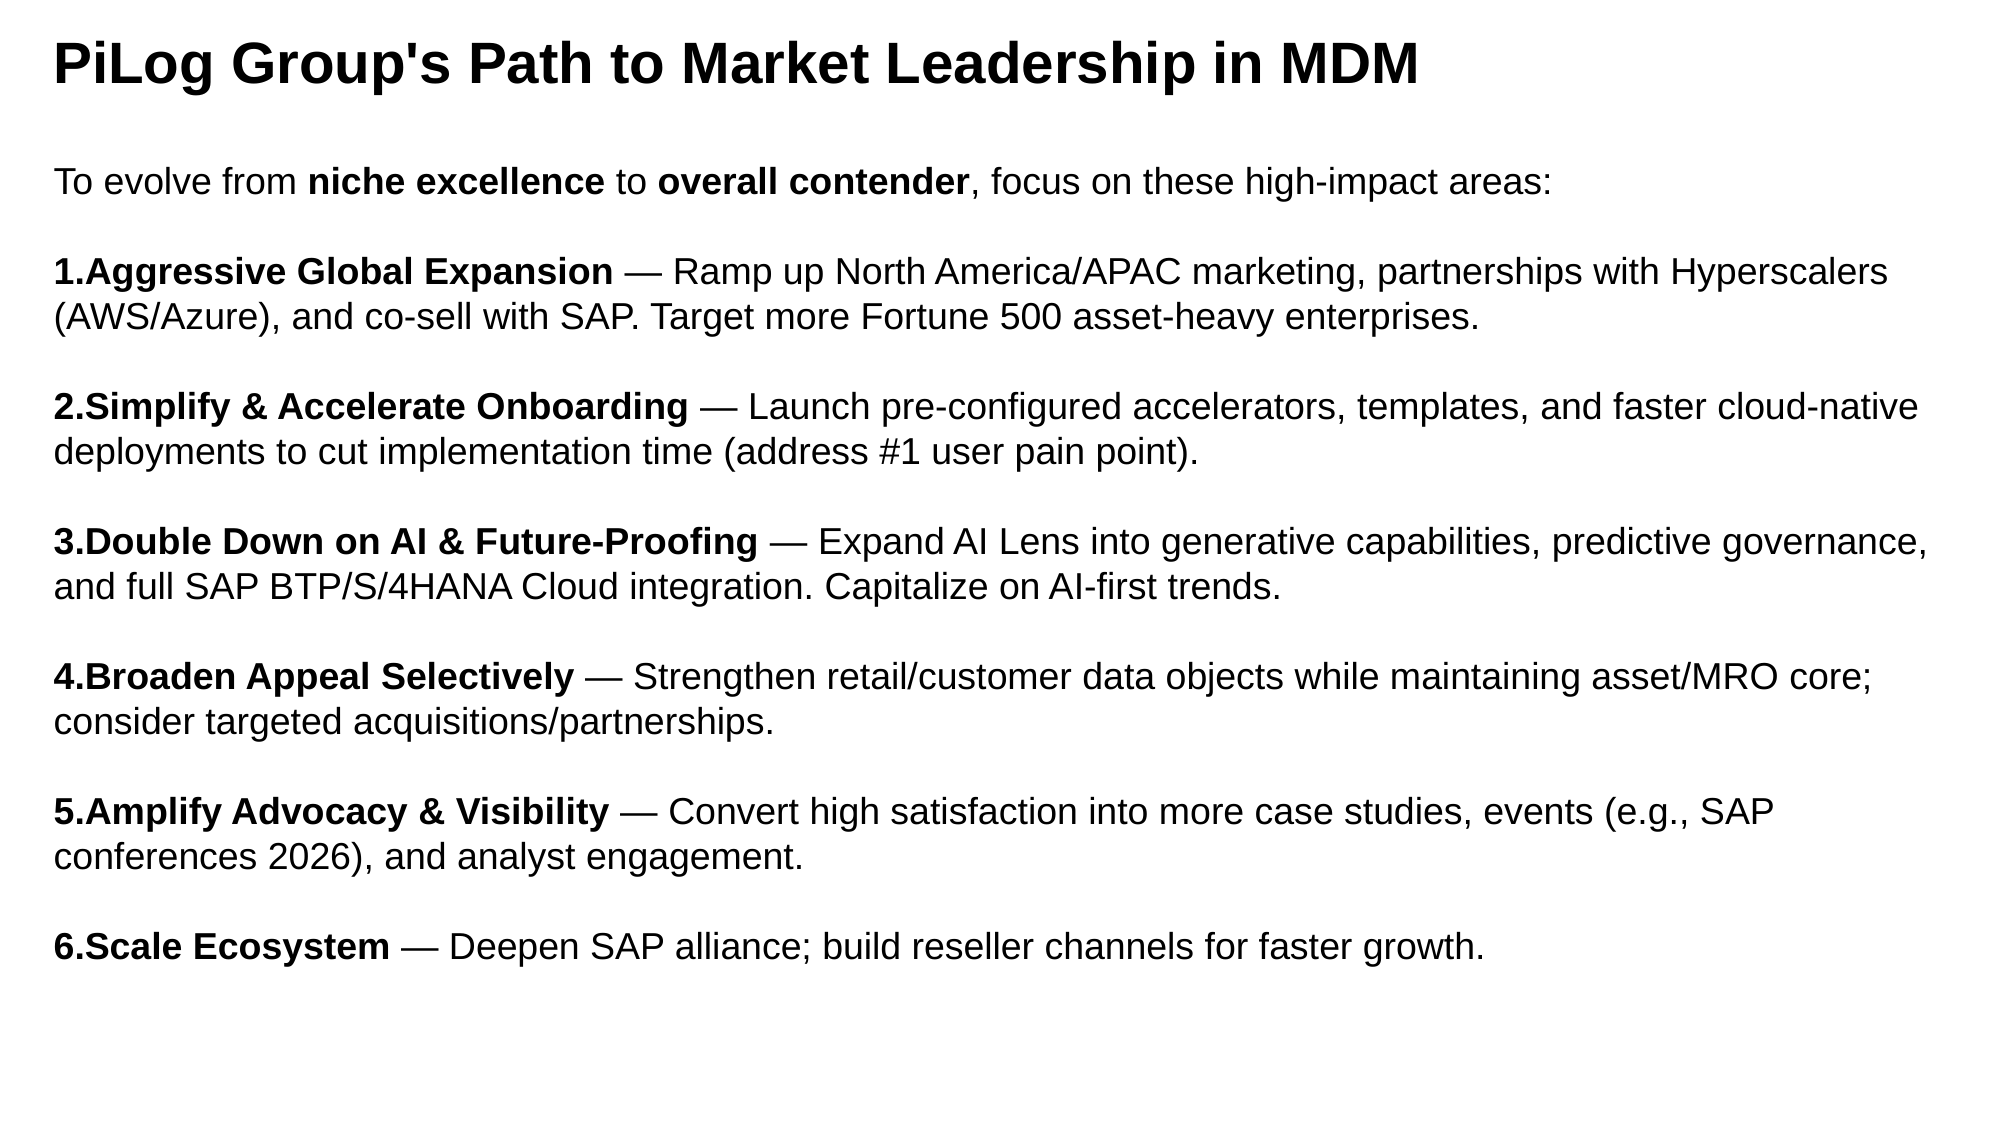

PiLog Group's Path to Market Leadership in MDM
To evolve from niche excellence to overall contender, focus on these high-impact areas:

Aggressive Global Expansion — Ramp up North America/APAC marketing, partnerships with Hyperscalers (AWS/Azure), and co-sell with SAP. Target more Fortune 500 asset-heavy enterprises.

Simplify & Accelerate Onboarding — Launch pre-configured accelerators, templates, and faster cloud-native deployments to cut implementation time (address #1 user pain point).

Double Down on AI & Future-Proofing — Expand AI Lens into generative capabilities, predictive governance, and full SAP BTP/S/4HANA Cloud integration. Capitalize on AI-first trends.

Broaden Appeal Selectively — Strengthen retail/customer data objects while maintaining asset/MRO core; consider targeted acquisitions/partnerships.

Amplify Advocacy & Visibility — Convert high satisfaction into more case studies, events (e.g., SAP conferences 2026), and analyst engagement.

Scale Ecosystem — Deepen SAP alliance; build reseller channels for faster growth.